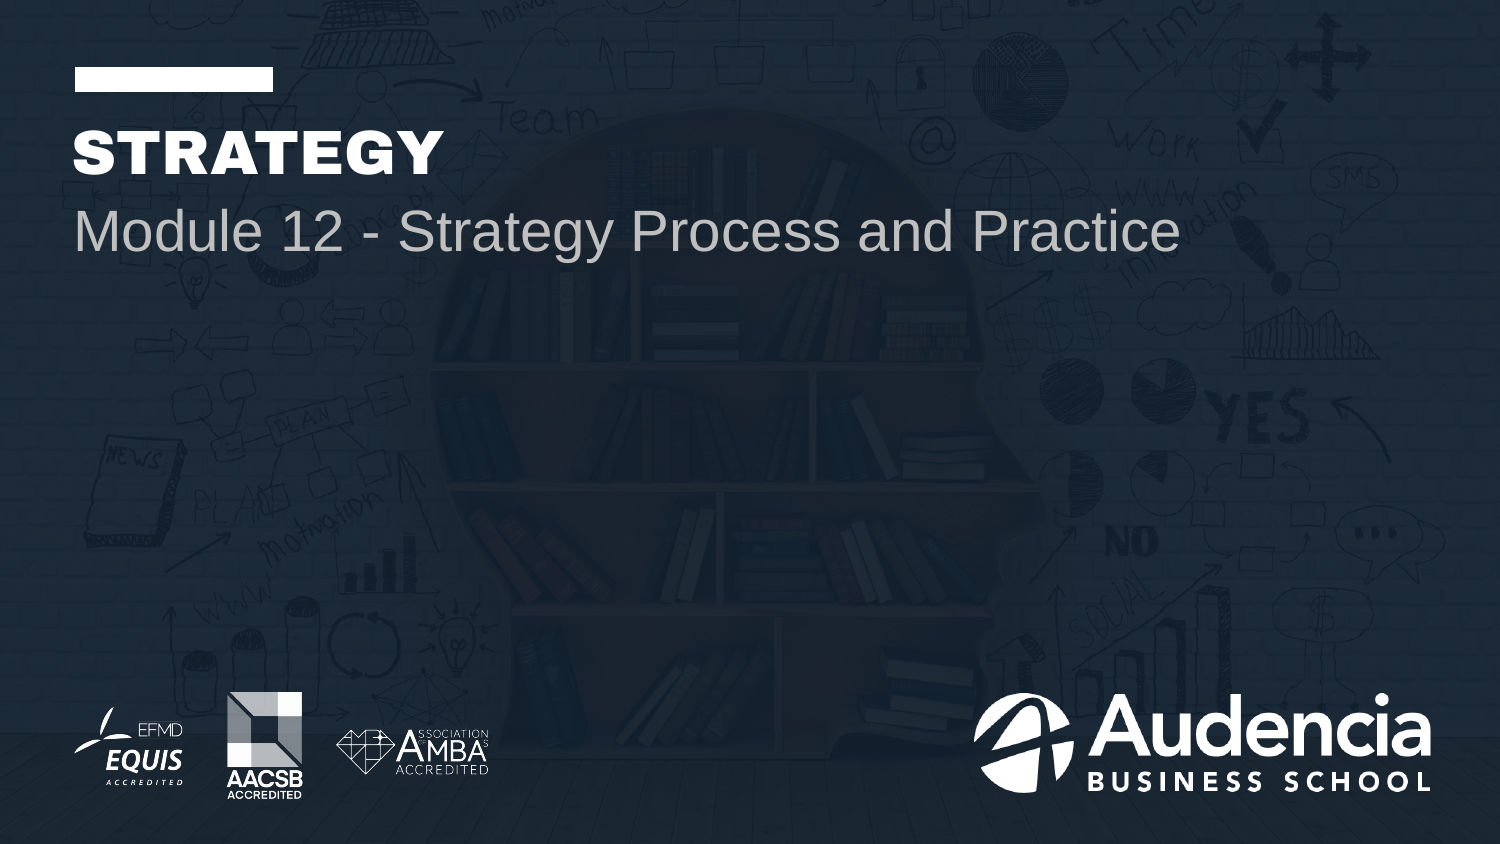

# Strategy
Module 12 - Strategy Process and Practice